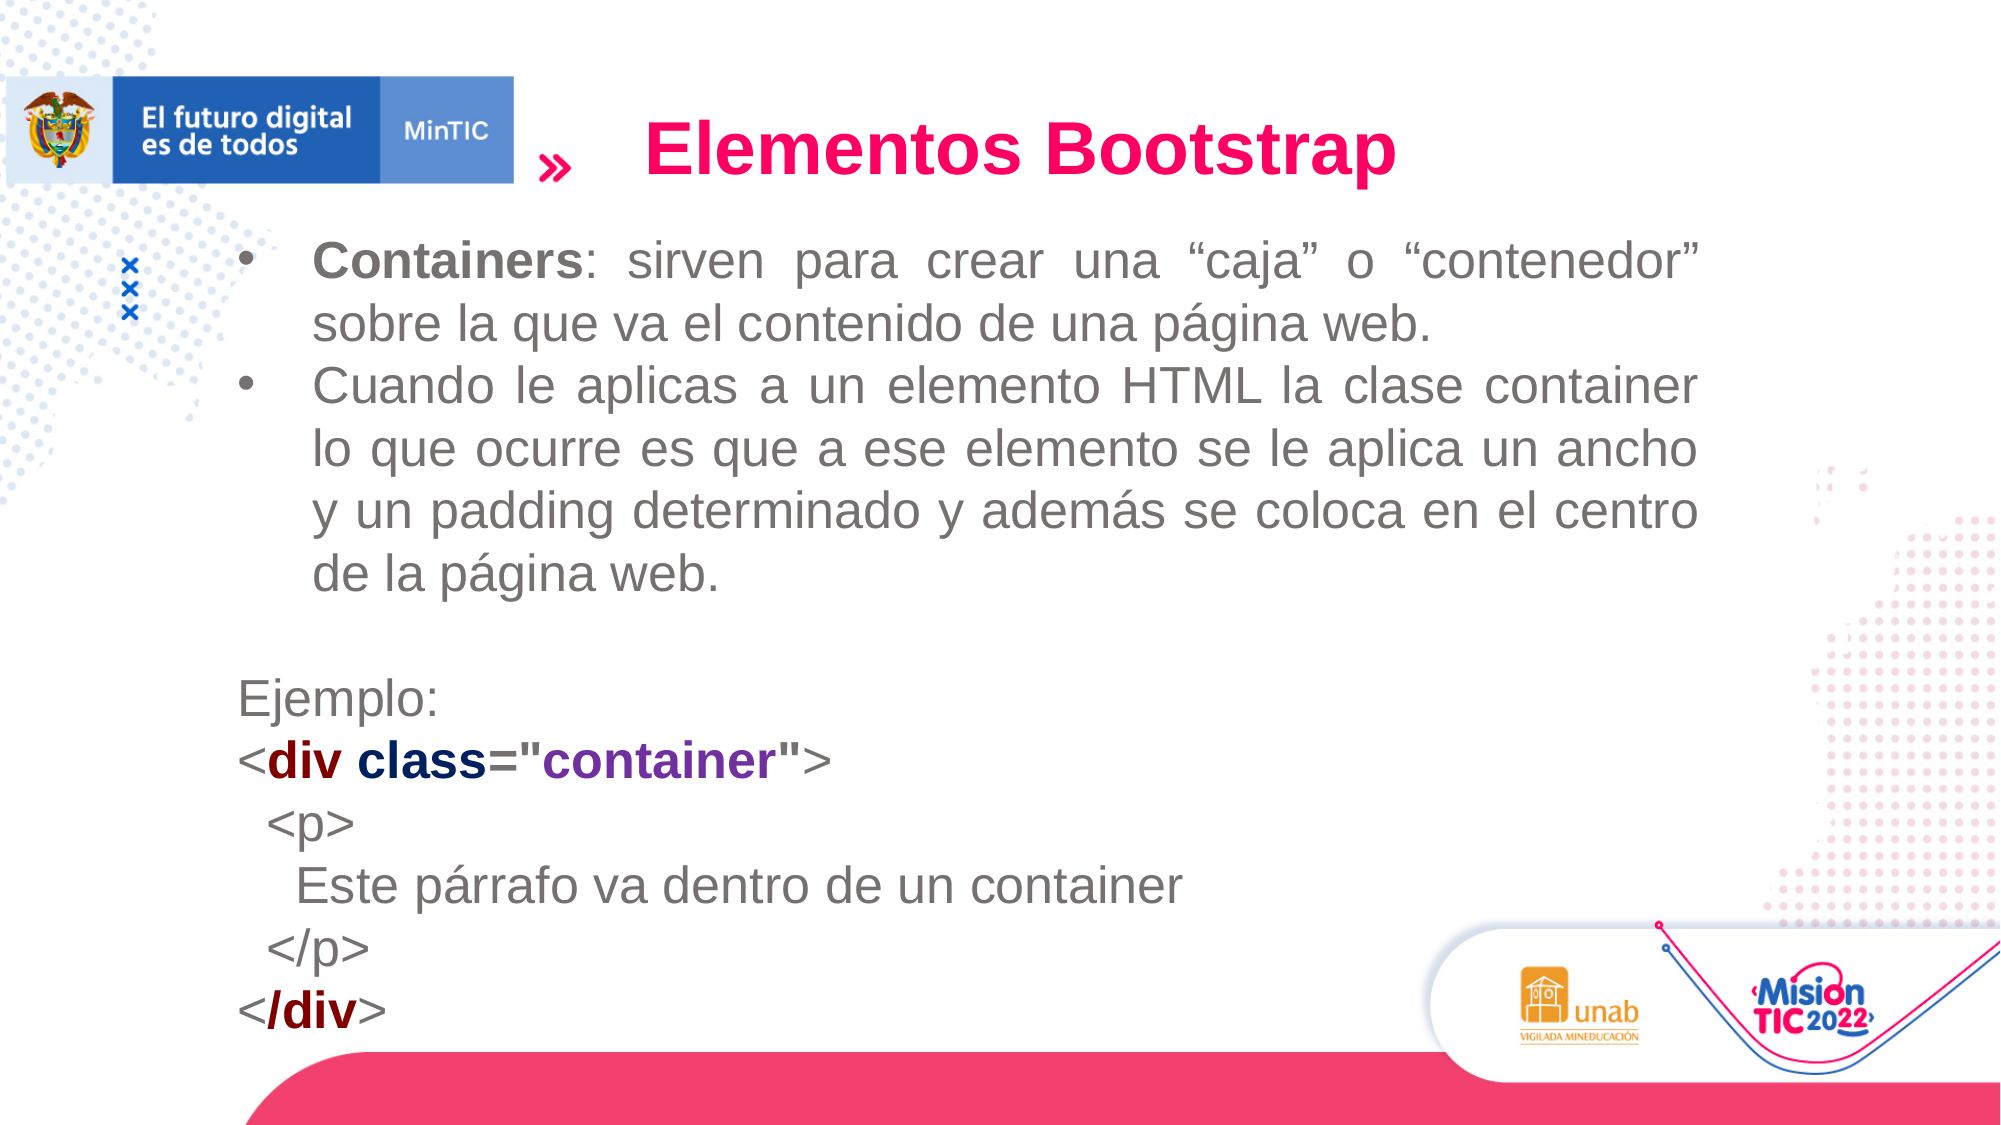

Elementos Bootstrap
Containers: sirven para crear una “caja” o “contenedor” sobre la que va el contenido de una página web.
Cuando le aplicas a un elemento HTML la clase container lo que ocurre es que a ese elemento se le aplica un ancho y un padding determinado y además se coloca en el centro de la página web.

Ejemplo:
<div class="container">
  <p>
    Este párrafo va dentro de un container
  </p>
</div>